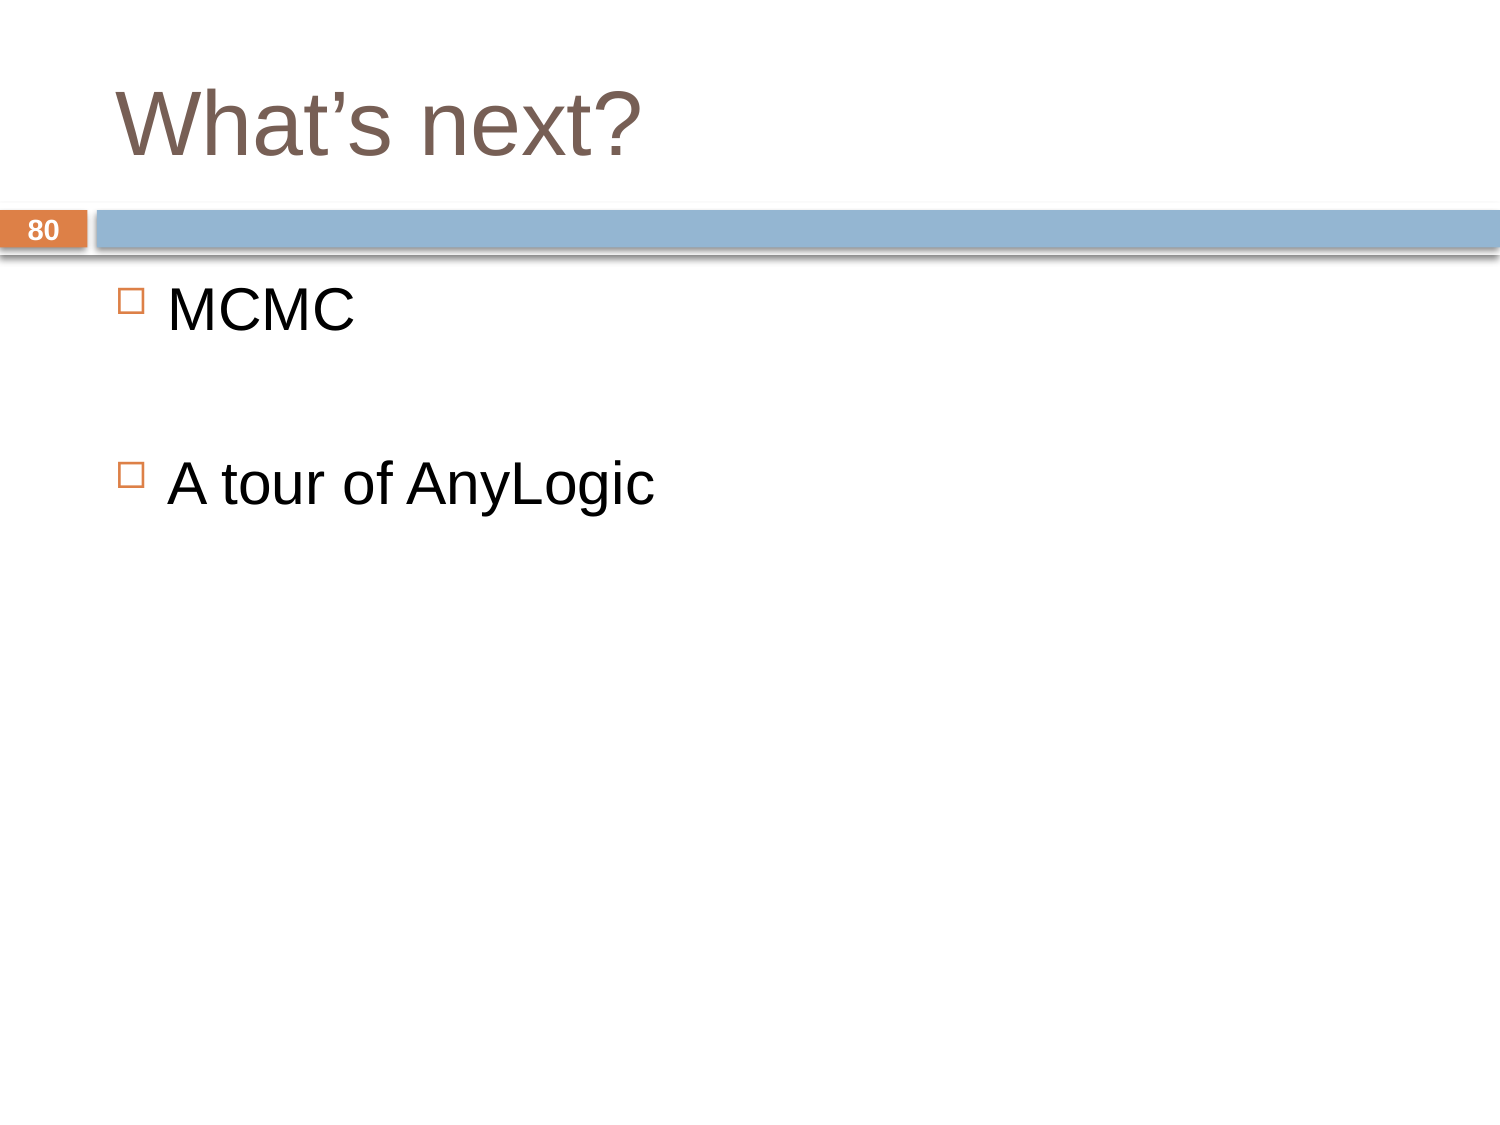

# What’s next?
80
MCMC

A tour of AnyLogic